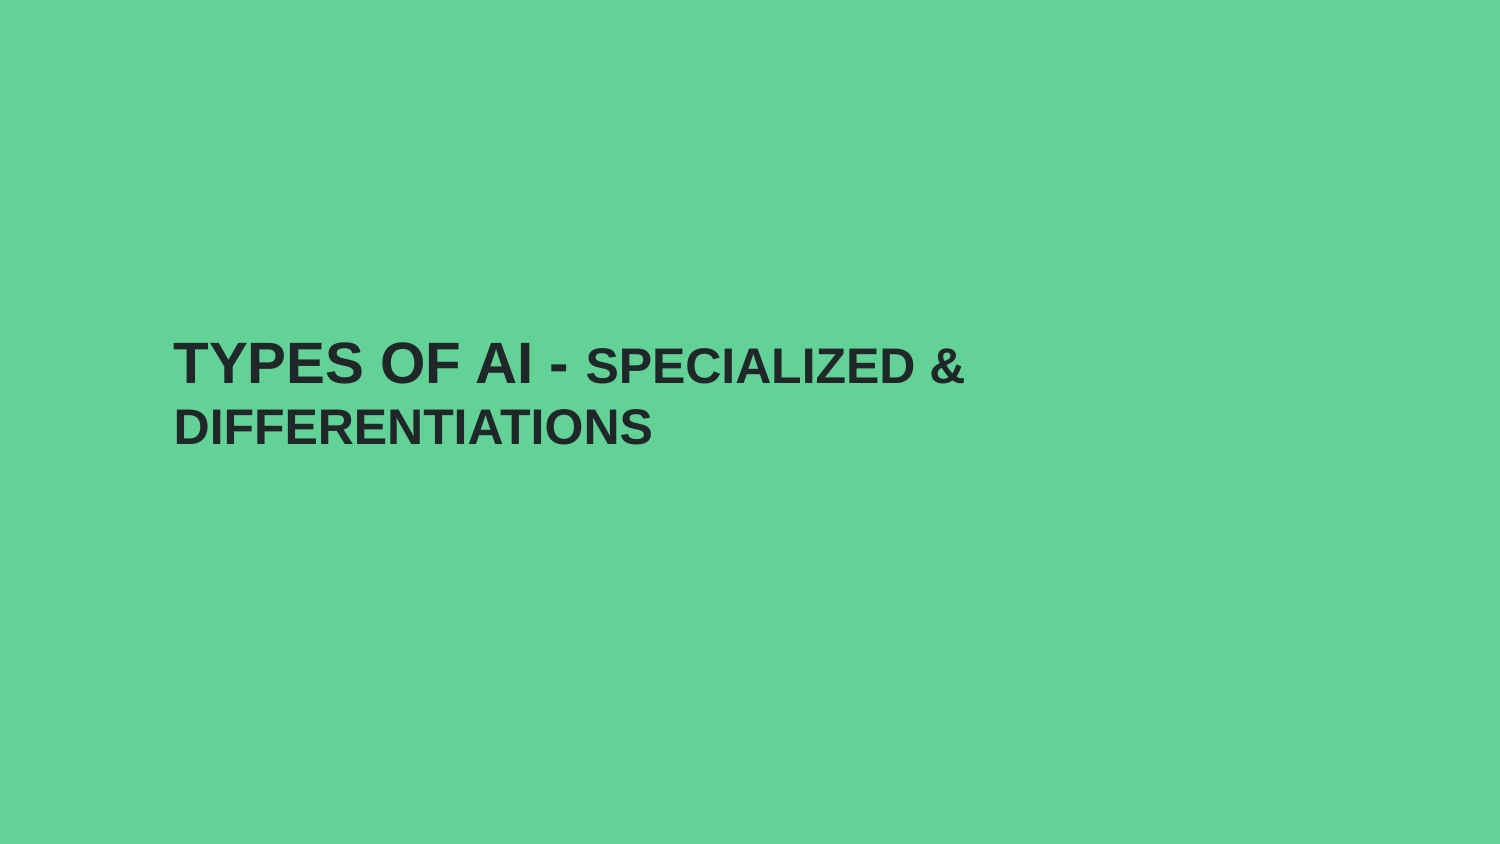

# TYPES OF AI - SPECIALIZED & DIFFERENTIATIONS